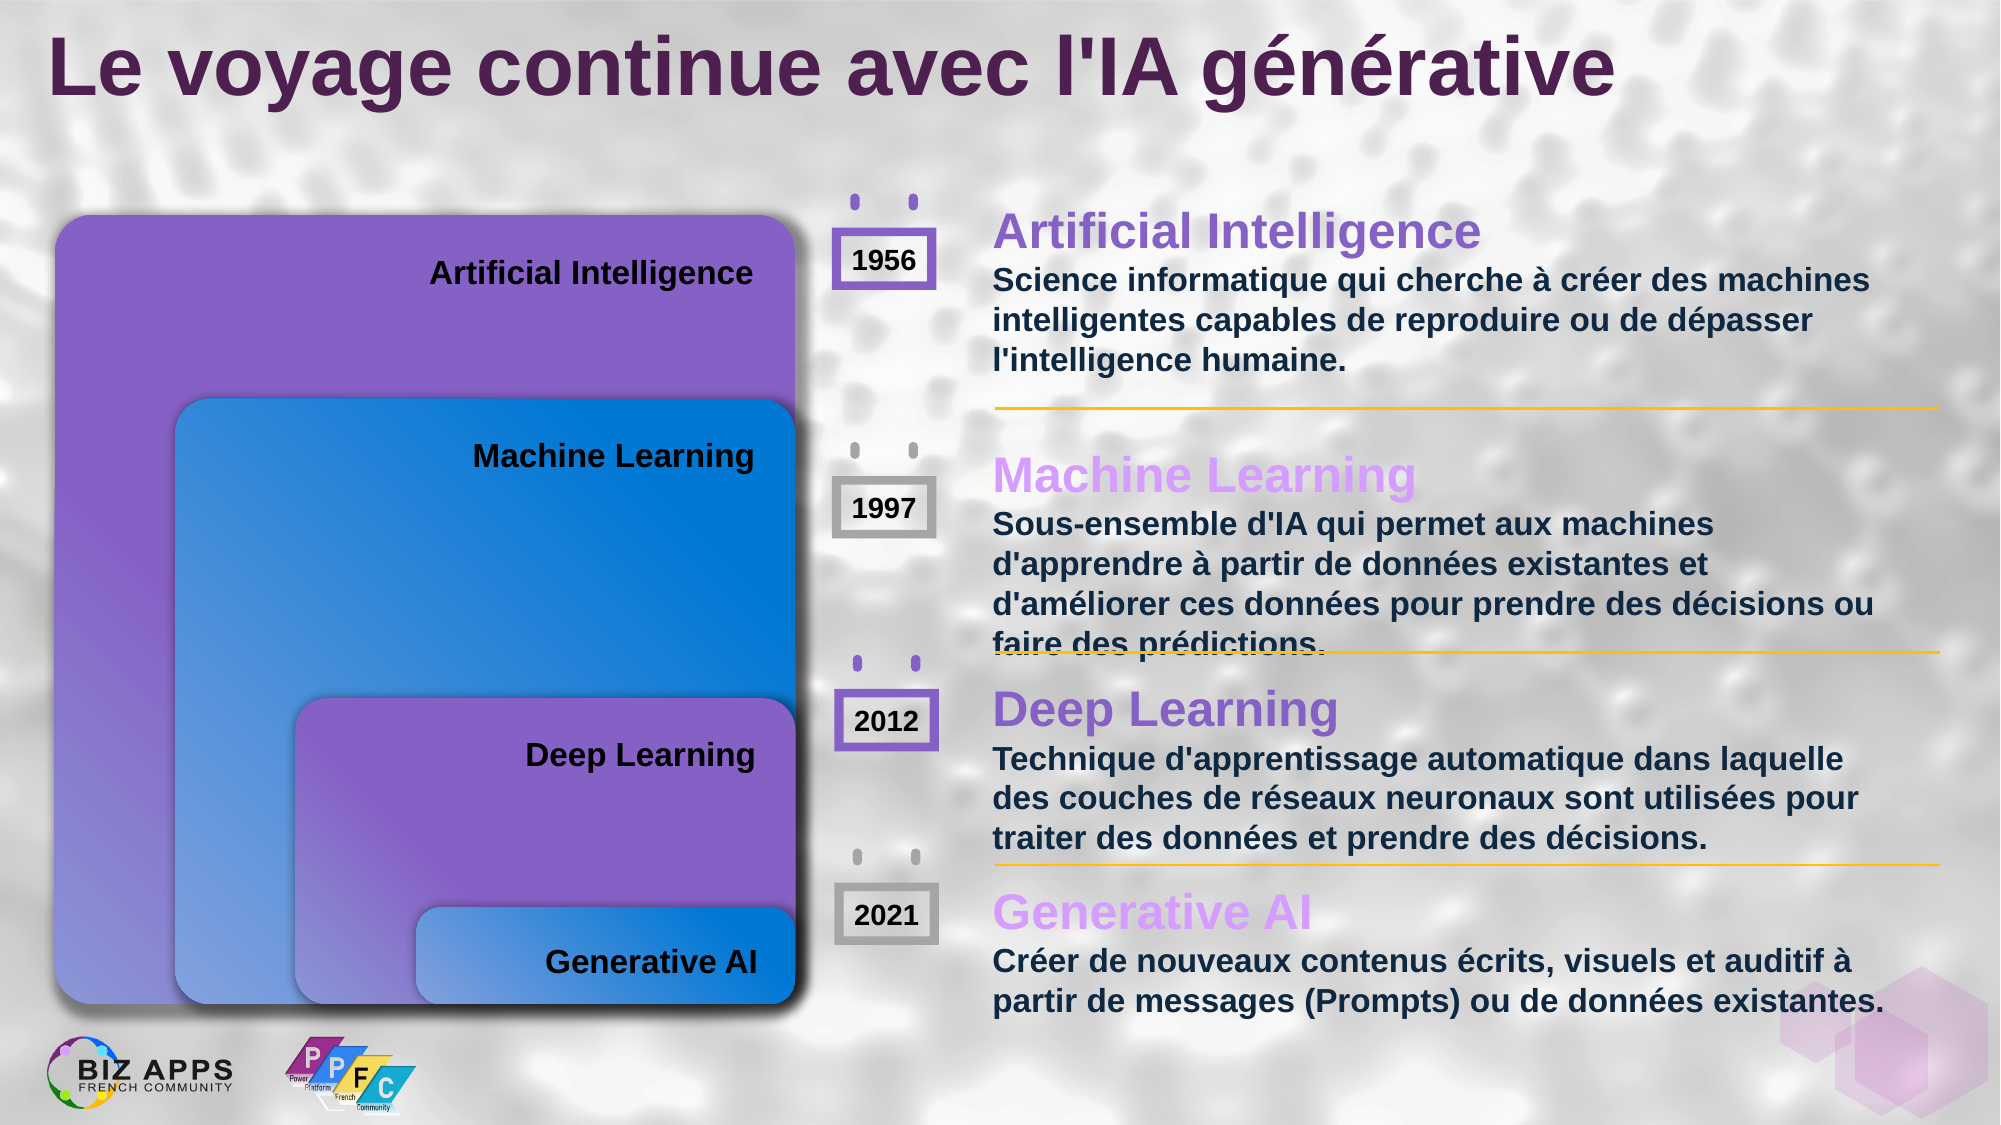

Le voyage continue avec l'IA générative
Artificial Intelligence
Science informatique qui cherche à créer des machines intelligentes capables de reproduire ou de dépasser l'intelligence humaine.

1956
Artificial Intelligence
Machine Learning
Machine Learning
Sous-ensemble d'IA qui permet aux machines d'apprendre à partir de données existantes et d'améliorer ces données pour prendre des décisions ou faire des prédictions.

1997

2012
Deep Learning
Technique d'apprentissage automatique dans laquelle des couches de réseaux neuronaux sont utilisées pour traiter des données et prendre des décisions.
Deep Learning

2021
Generative AI
Créer de nouveaux contenus écrits, visuels et auditif à partir de messages (Prompts) ou de données existantes.
Generative AI